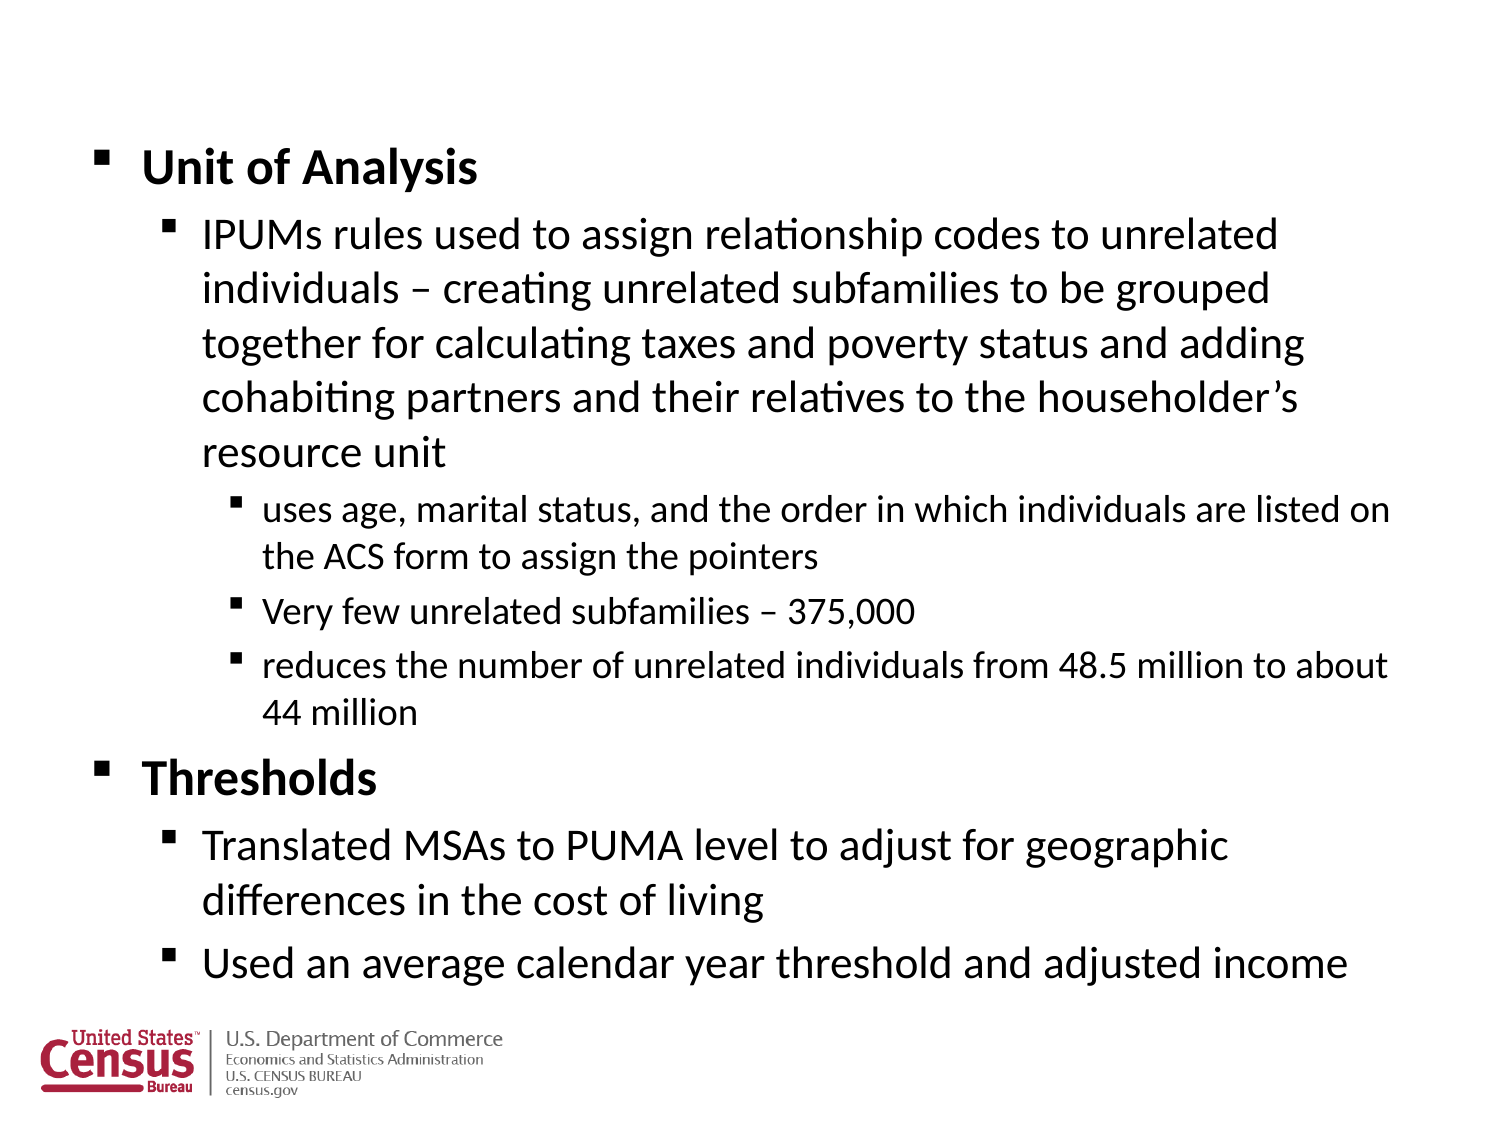

#
Unit of Analysis
IPUMs rules used to assign relationship codes to unrelated individuals – creating unrelated subfamilies to be grouped together for calculating taxes and poverty status and adding cohabiting partners and their relatives to the householder’s resource unit
uses age, marital status, and the order in which individuals are listed on the ACS form to assign the pointers
Very few unrelated subfamilies – 375,000
reduces the number of unrelated individuals from 48.5 million to about 44 million
Thresholds
Translated MSAs to PUMA level to adjust for geographic differences in the cost of living
Used an average calendar year threshold and adjusted income